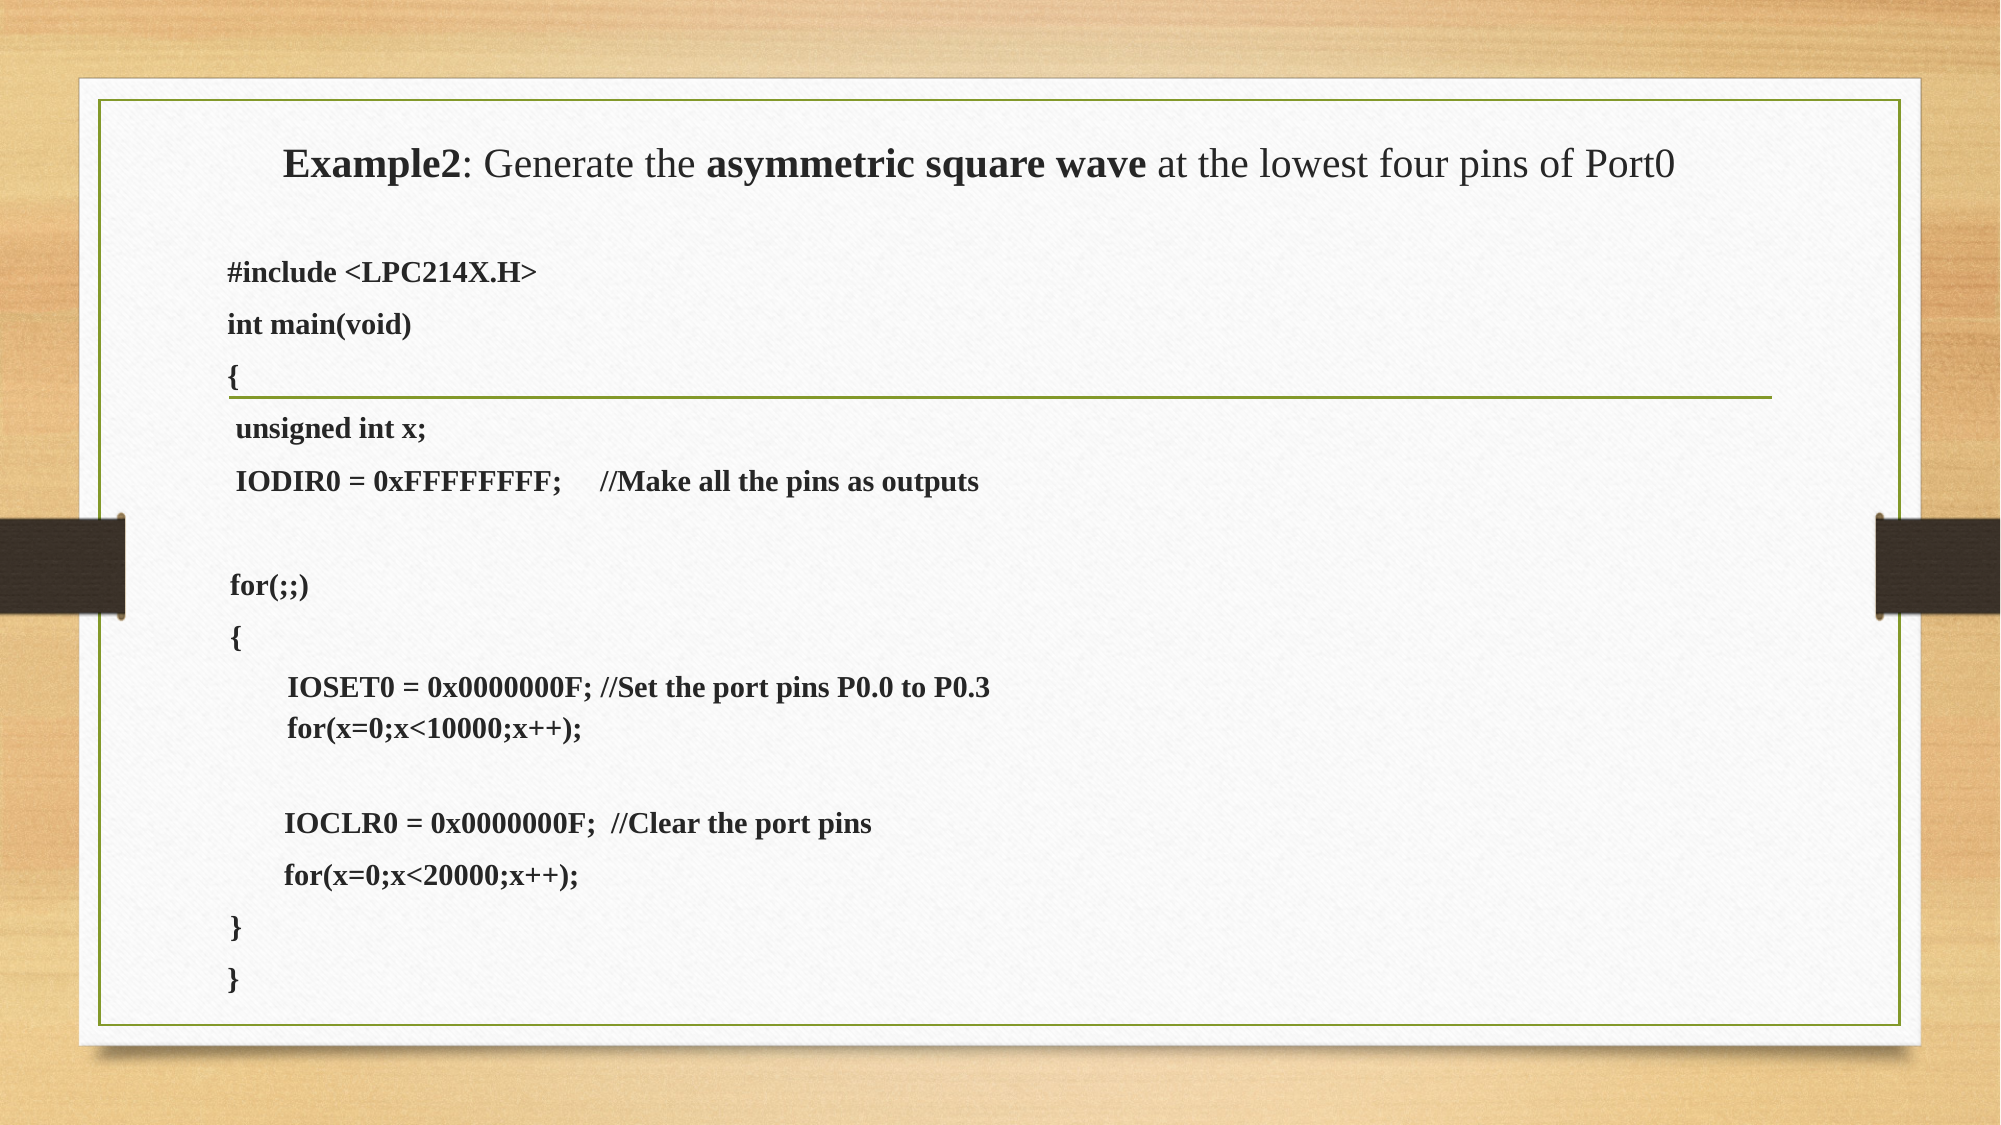

# Example2: Generate the asymmetric square wave at the lowest four pins of Port0
#include <LPC214X.H>
int main(void)
{
unsigned int x;
IODIR0 = 0xFFFFFFFF;	//Make all the pins as outputs

for(;;)
{
IOSET0 = 0x0000000F; //Set the port pins P0.0 to P0.3
for(x=0;x<10000;x++);

     IOCLR0 = 0x0000000F;	//Clear the port pins
     for(x=0;x<20000;x++);
}
}